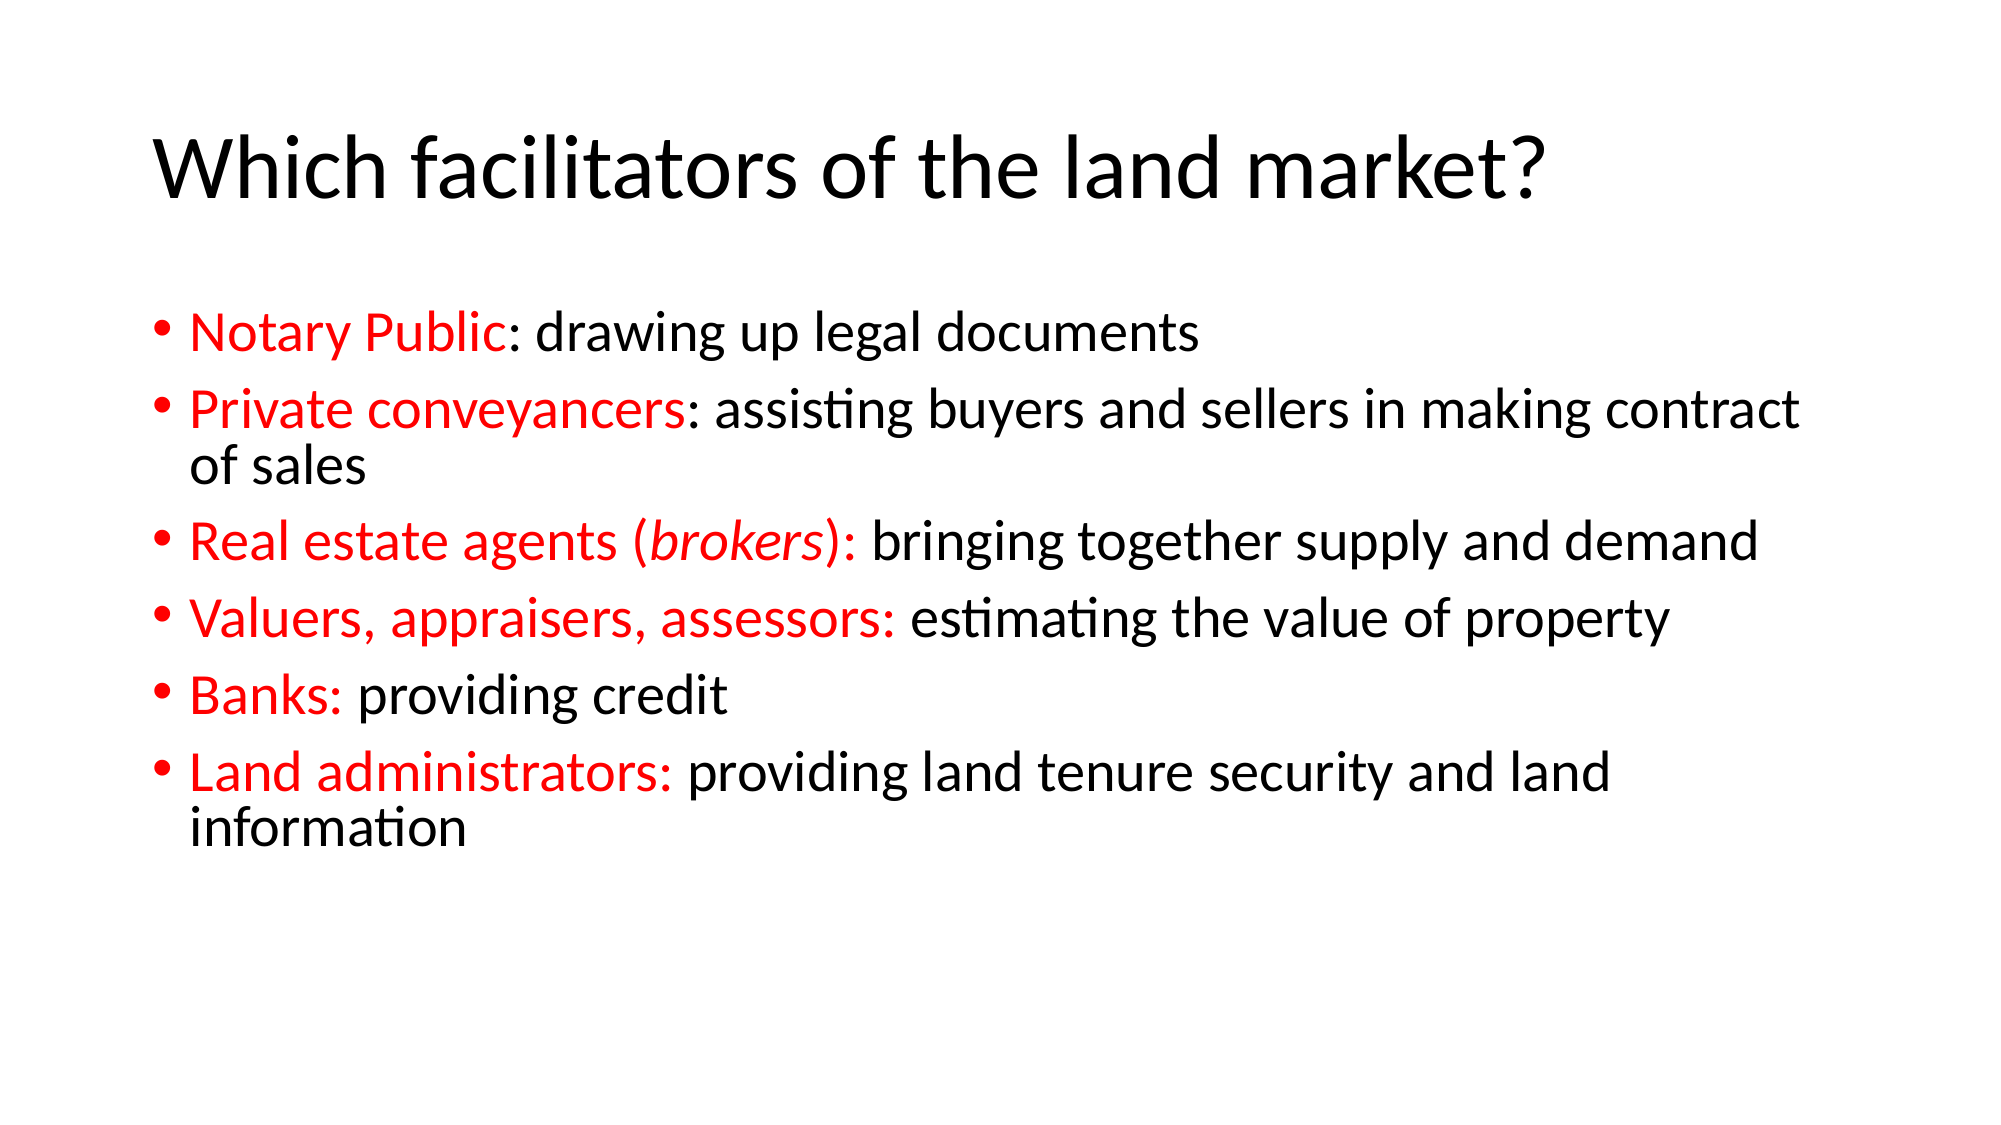

# Which facilitators of the land market?
Notary Public: drawing up legal documents
Private conveyancers: assisting buyers and sellers in making contract of sales
Real estate agents (brokers): bringing together supply and demand
Valuers, appraisers, assessors: estimating the value of property
Banks: providing credit
Land administrators: providing land tenure security and land information